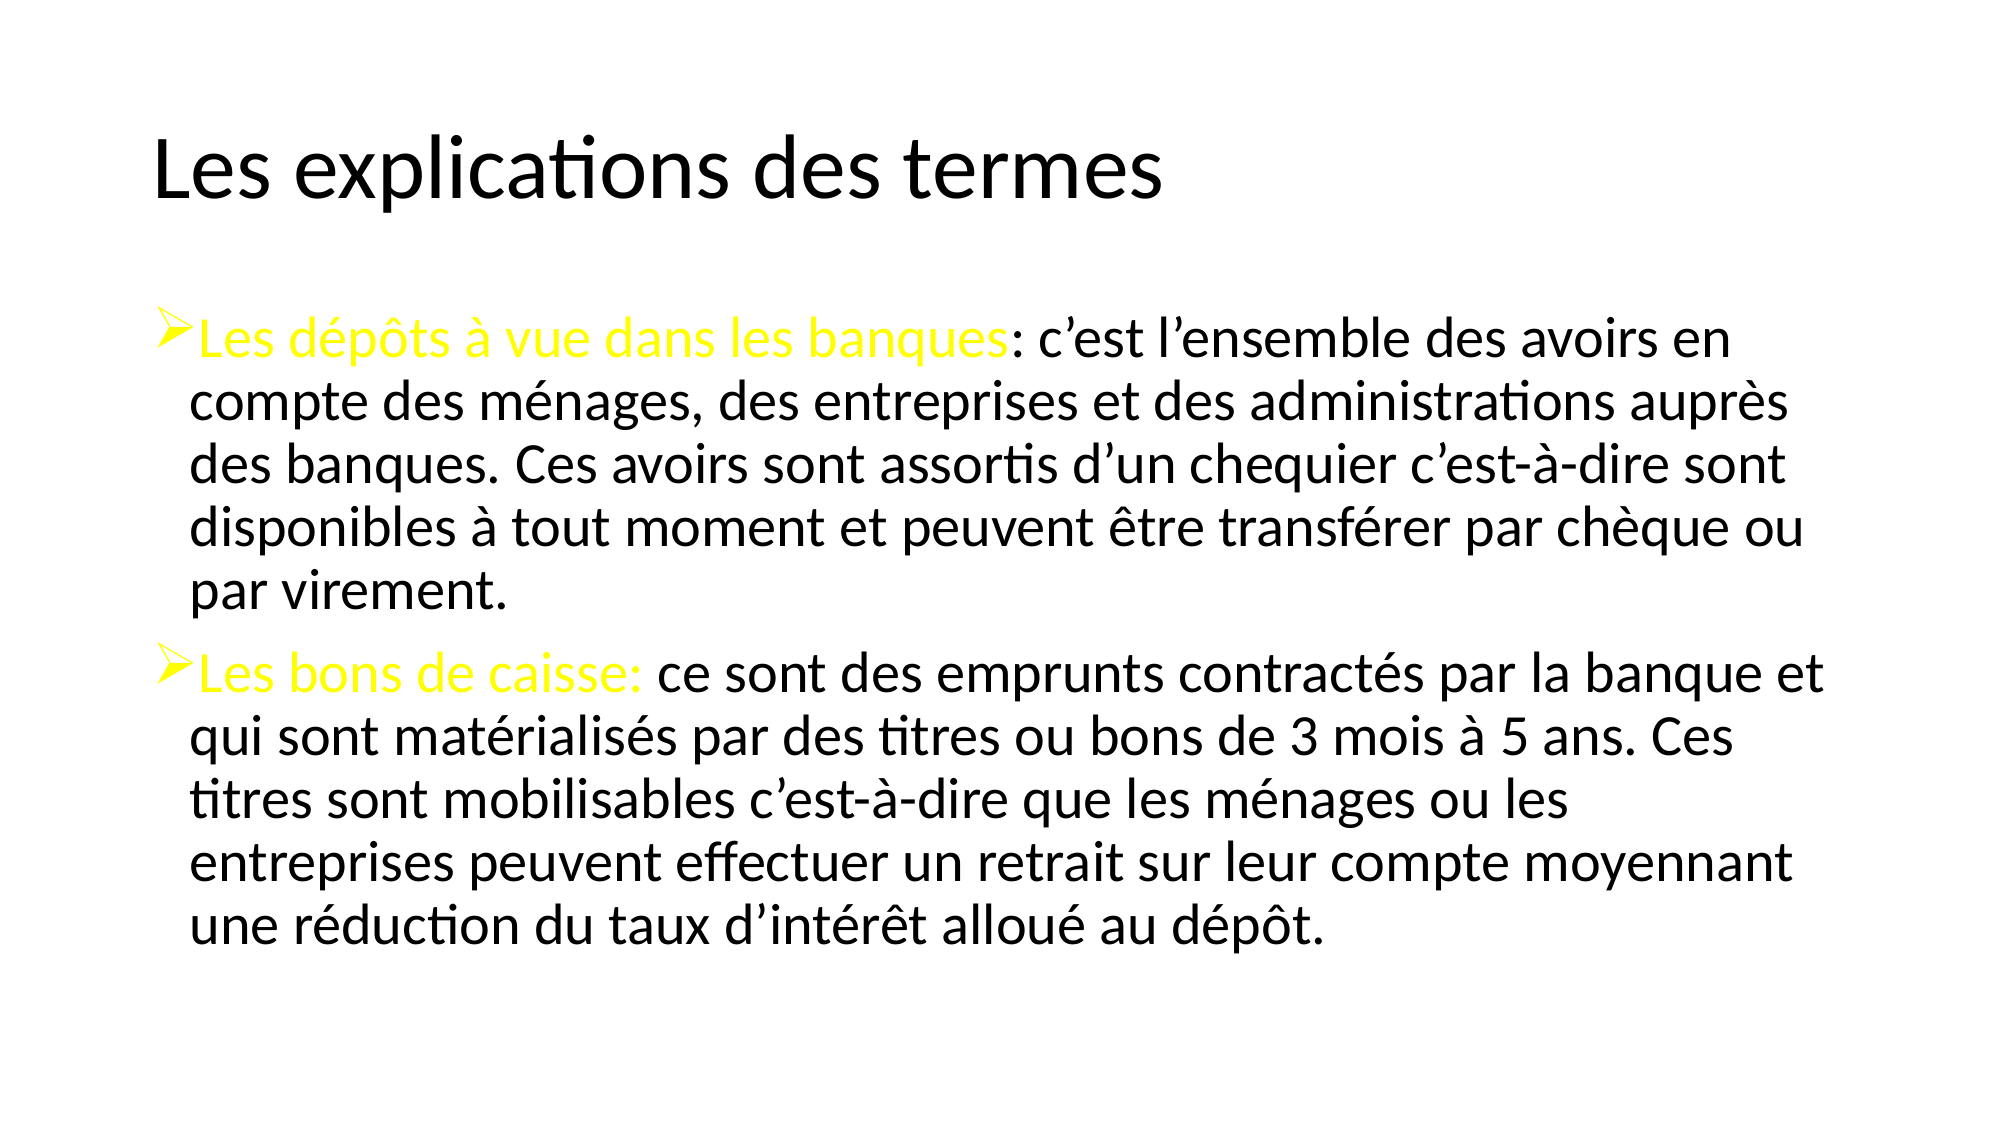

# Les explications des termes
Les dépôts à vue dans les banques: c’est l’ensemble des avoirs en compte des ménages, des entreprises et des administrations auprès des banques. Ces avoirs sont assortis d’un chequier c’est-à-dire sont disponibles à tout moment et peuvent être transférer par chèque ou par virement.
Les bons de caisse: ce sont des emprunts contractés par la banque et qui sont matérialisés par des titres ou bons de 3 mois à 5 ans. Ces titres sont mobilisables c’est-à-dire que les ménages ou les entreprises peuvent effectuer un retrait sur leur compte moyennant une réduction du taux d’intérêt alloué au dépôt.